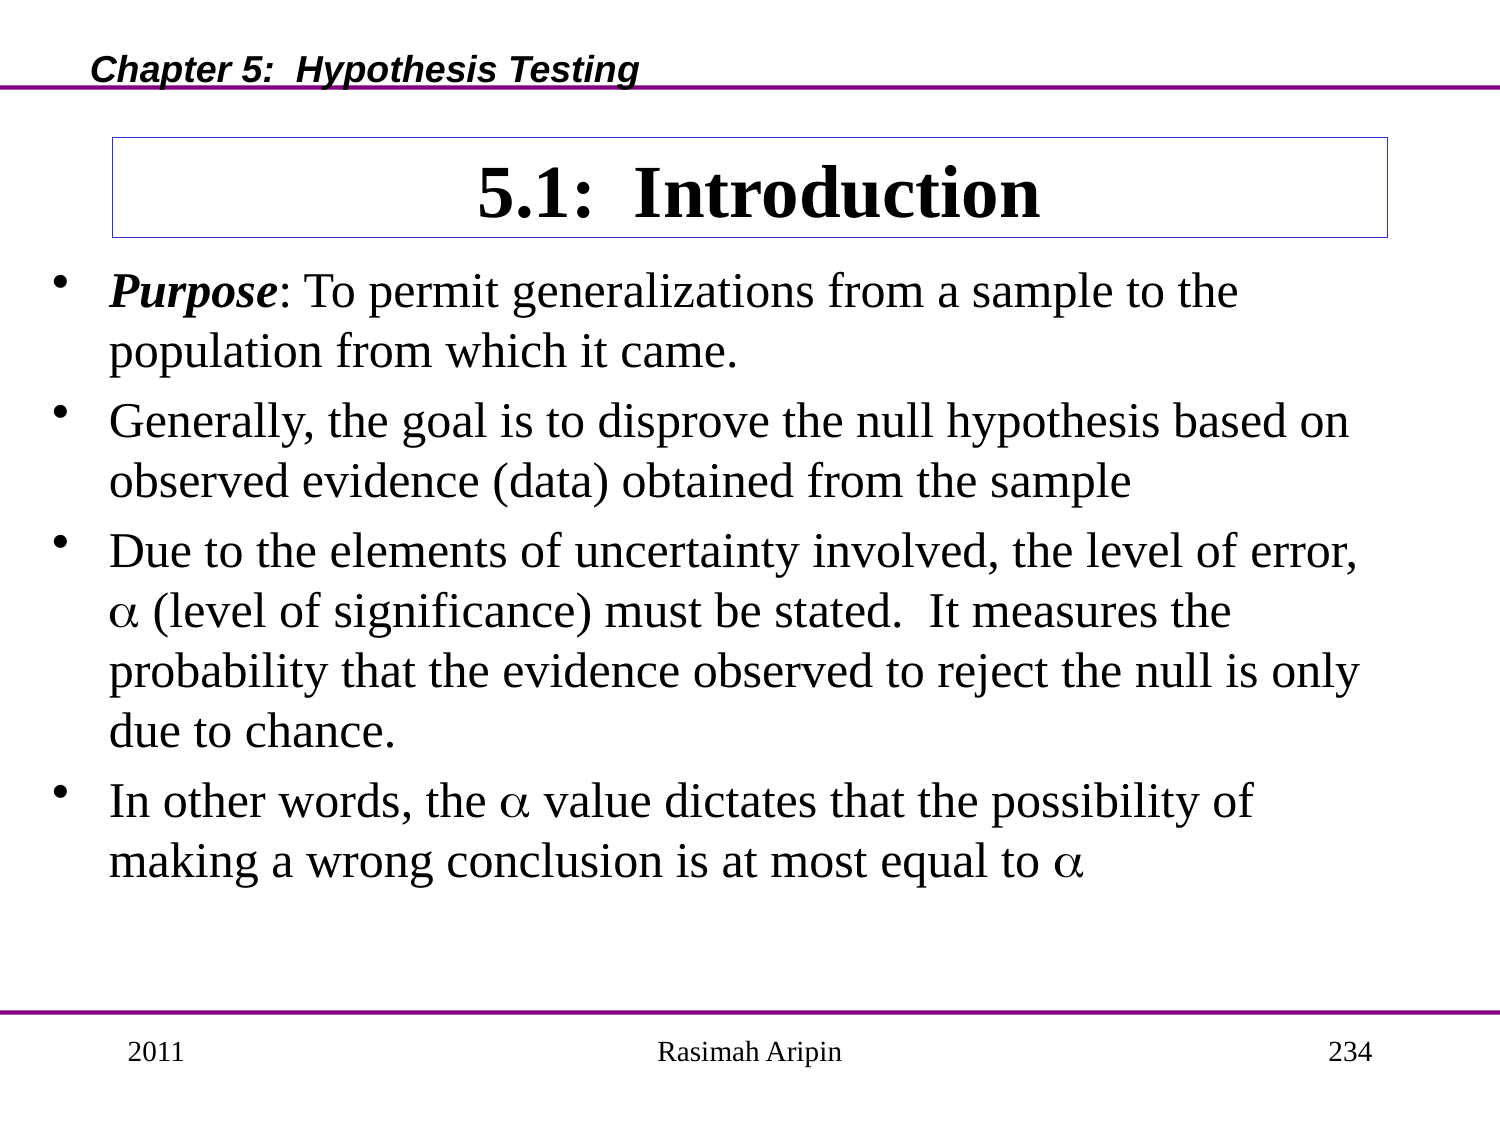

Chapter 5:  Hypothesis Testing
# 5.1:  Introduction
Purpose: To permit generalizations from a sample to the population from which it came.
Generally, the goal is to disprove the null hypothesis based on observed evidence (data) obtained from the sample
Due to the elements of uncertainty involved, the level of error, α (level of significance) must be stated.  It measures the probability that the evidence observed to reject the null is only due to chance.
In other words, the α value dictates that the possibility of making a wrong conclusion is at most equal to α
2011
Rasimah Aripin
234